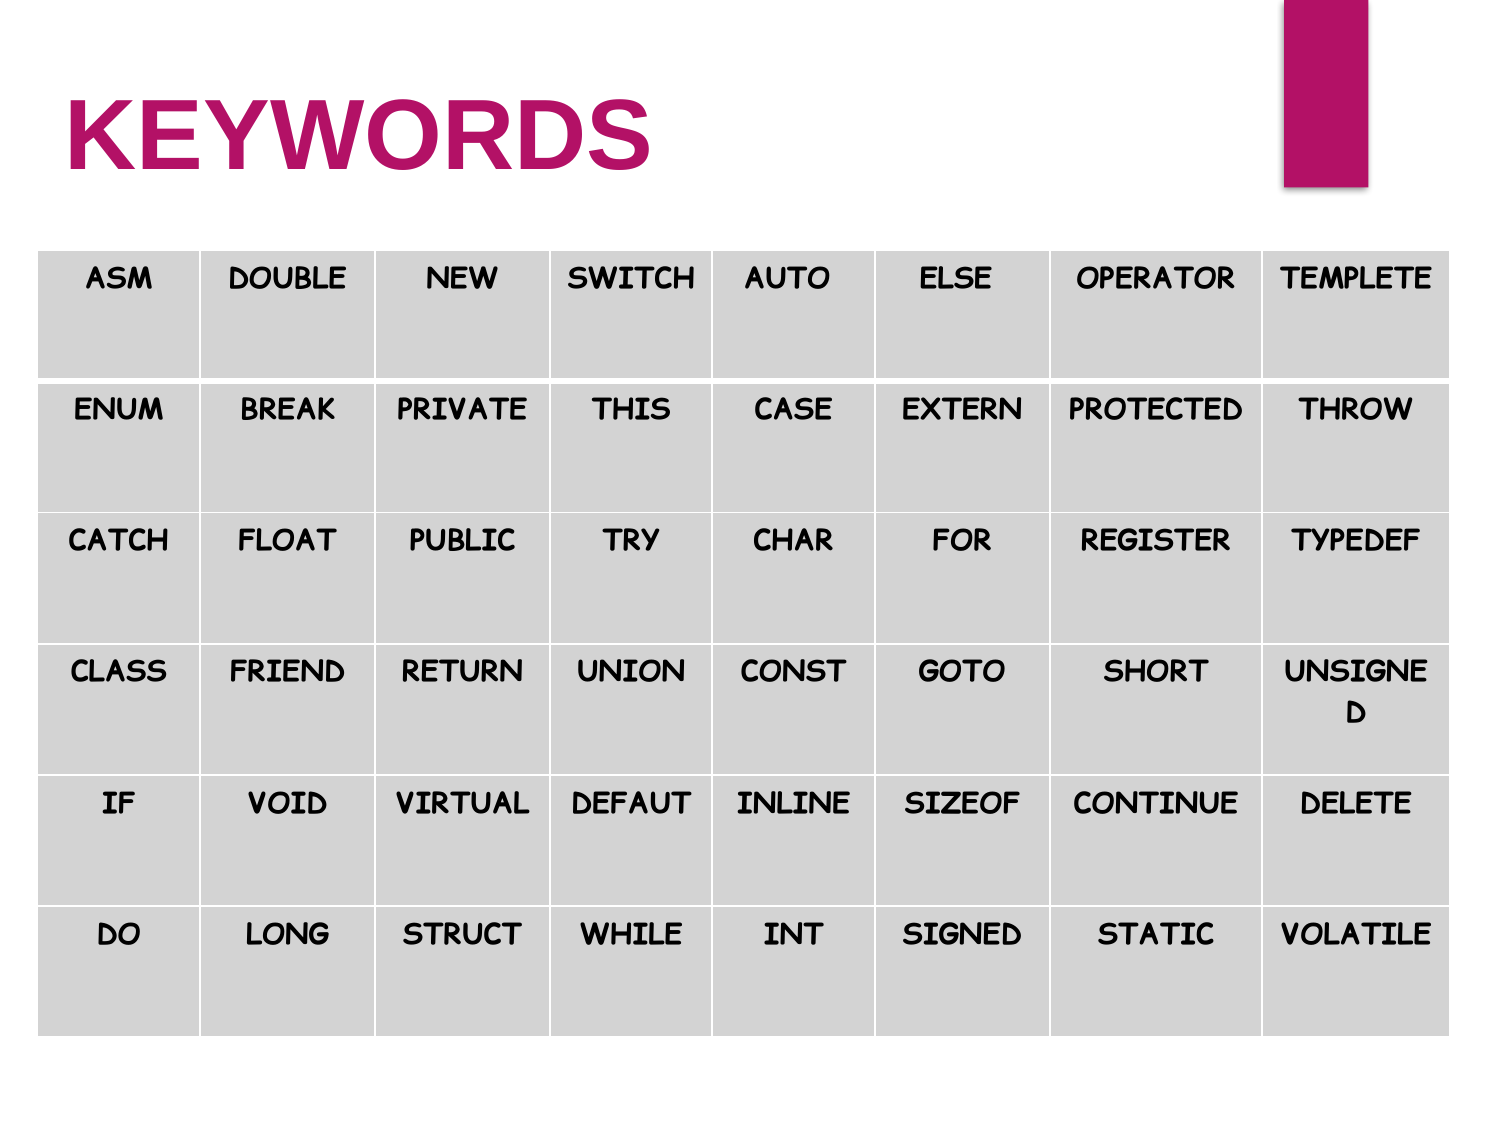

KEYWORDS
| ASM | DOUBLE | NEW | SWITCH | AUTO | ELSE | OPERATOR | TEMPLETE |
| --- | --- | --- | --- | --- | --- | --- | --- |
| ENUM | BREAK | PRIVATE | THIS | CASE | EXTERN | PROTECTED | THROW |
| CATCH | FLOAT | PUBLIC | TRY | CHAR | FOR | REGISTER | TYPEDEF |
| CLASS | FRIEND | RETURN | UNION | CONST | GOTO | SHORT | UNSIGNED |
| IF | VOID | VIRTUAL | DEFAUT | INLINE | SIZEOF | CONTINUE | DELETE |
| DO | LONG | STRUCT | WHILE | INT | SIGNED | STATIC | VOLATILE |